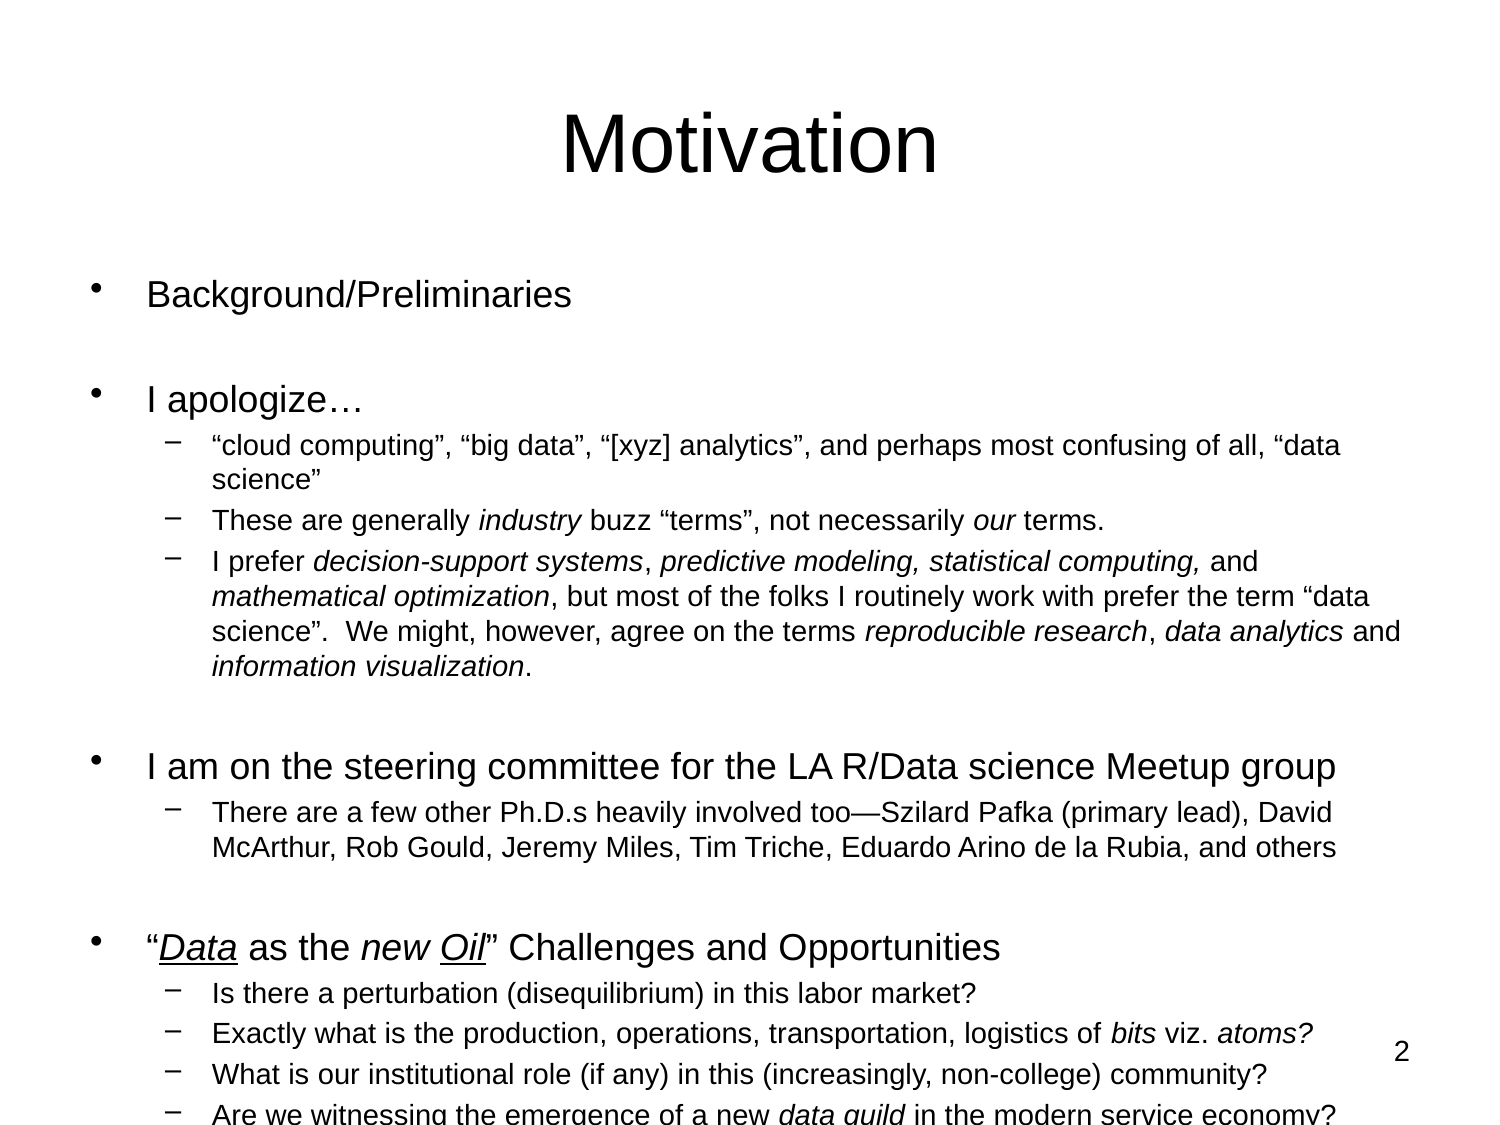

# Motivation
Background/Preliminaries

I apologize…
“cloud computing”, “big data”, “[xyz] analytics”, and perhaps most confusing of all, “data science”
These are generally industry buzz “terms”, not necessarily our terms.
I prefer decision-support systems, predictive modeling, statistical computing, and mathematical optimization, but most of the folks I routinely work with prefer the term “data science”.  We might, however, agree on the terms reproducible research, data analytics and information visualization.

I am on the steering committee for the LA R/Data science Meetup group
There are a few other Ph.D.s heavily involved too—Szilard Pafka (primary lead), David McArthur, Rob Gould, Jeremy Miles, Tim Triche, Eduardo Arino de la Rubia, and others

“Data as the new Oil” Challenges and Opportunities
Is there a perturbation (disequilibrium) in this labor market?
Exactly what is the production, operations, transportation, logistics of bits viz. atoms?
What is our institutional role (if any) in this (increasingly, non-college) community?
Are we witnessing the emergence of a new data guild in the modern service economy?
2